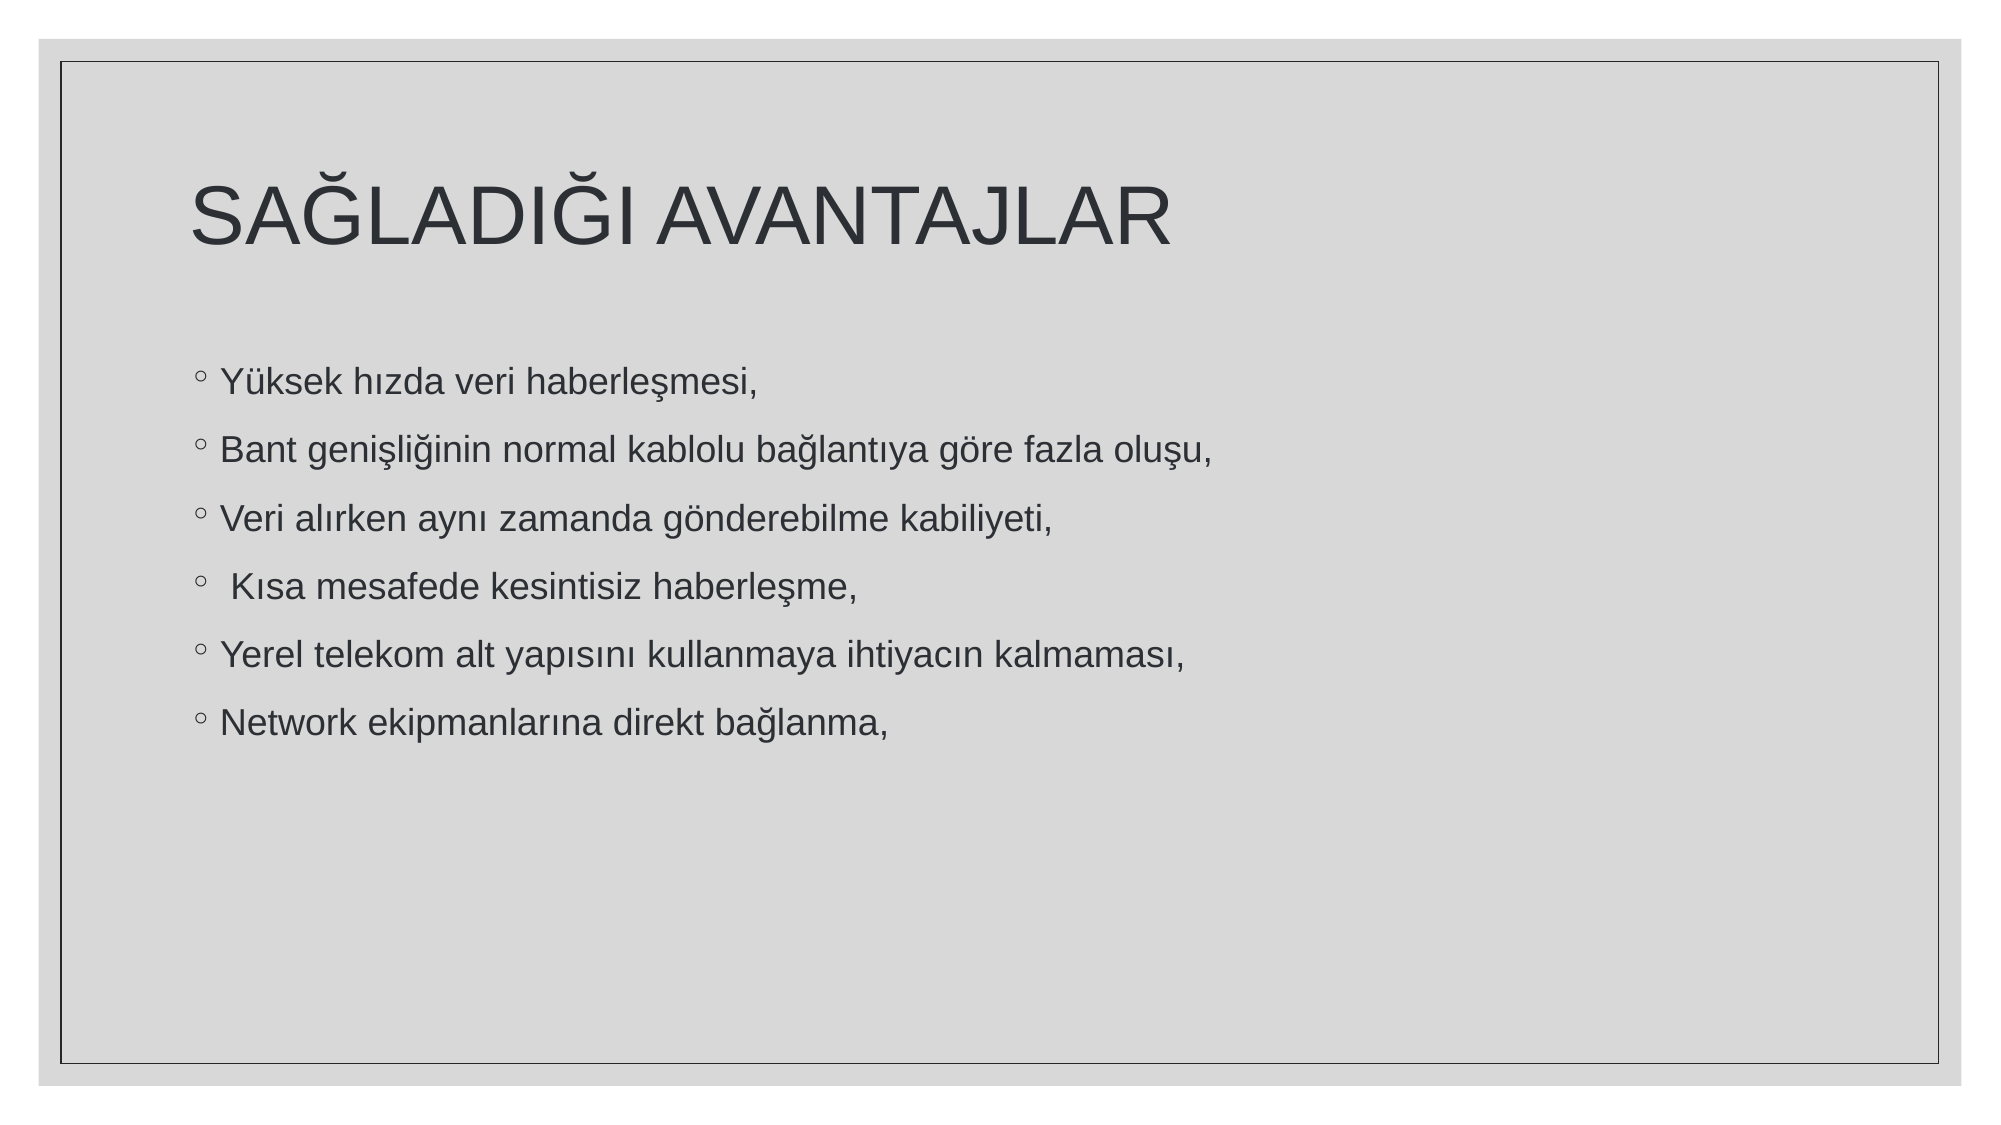

# SAĞLADIĞI AVANTAJLAR
Yüksek hızda veri haberleşmesi,
Bant genişliğinin normal kablolu bağlantıya göre fazla oluşu,
Veri alırken aynı zamanda gönderebilme kabiliyeti,
 Kısa mesafede kesintisiz haberleşme,
Yerel telekom alt yapısını kullanmaya ihtiyacın kalmaması,
Network ekipmanlarına direkt bağlanma,